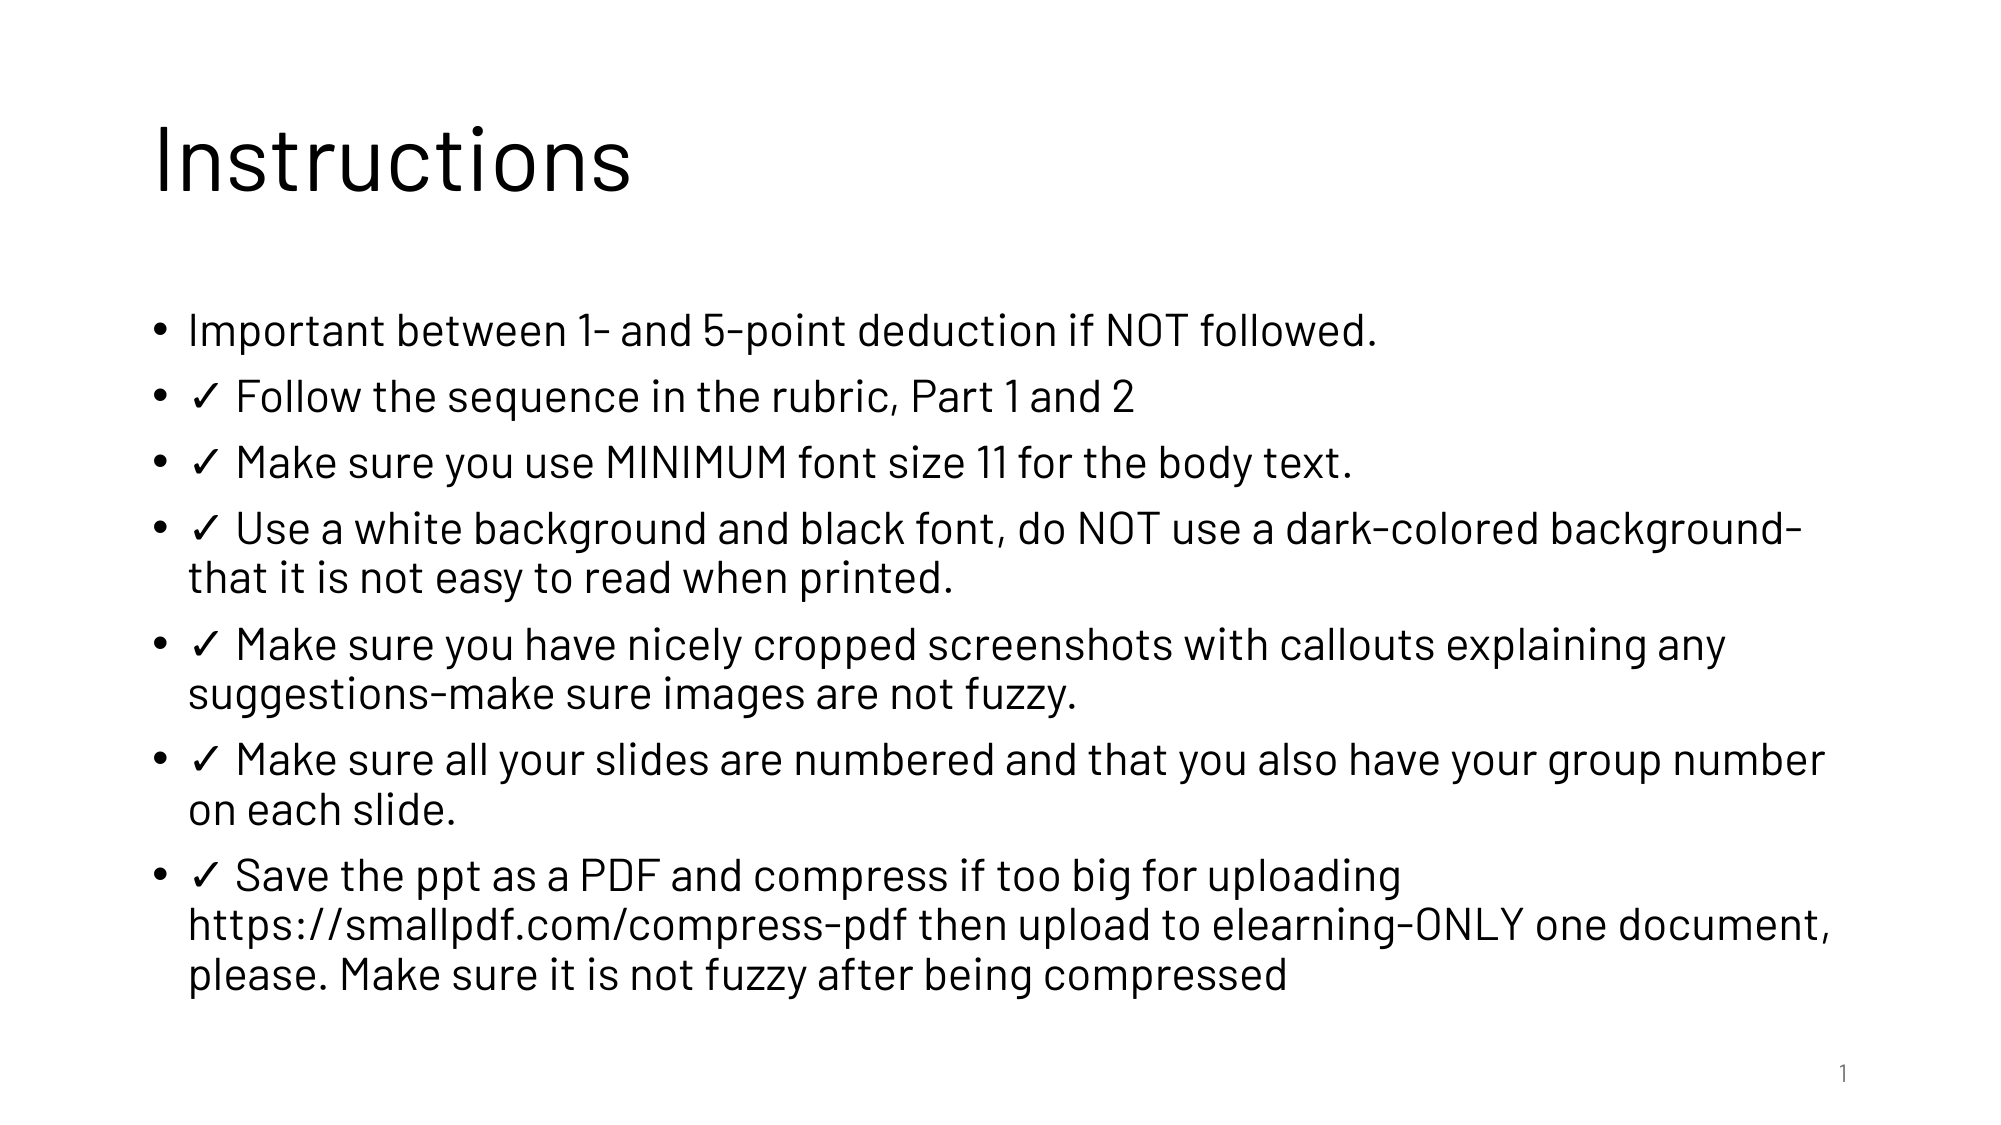

# Instructions
Important between 1- and 5-point deduction if NOT followed.
✓ Follow the sequence in the rubric, Part 1 and 2
✓ Make sure you use MINIMUM font size 11 for the body text.
✓ Use a white background and black font, do NOT use a dark-colored background-that it is not easy to read when printed.
✓ Make sure you have nicely cropped screenshots with callouts explaining any suggestions-make sure images are not fuzzy.
✓ Make sure all your slides are numbered and that you also have your group number on each slide.
✓ Save the ppt as a PDF and compress if too big for uploading https://smallpdf.com/compress-pdf then upload to elearning-ONLY one document, please. Make sure it is not fuzzy after being compressed
1